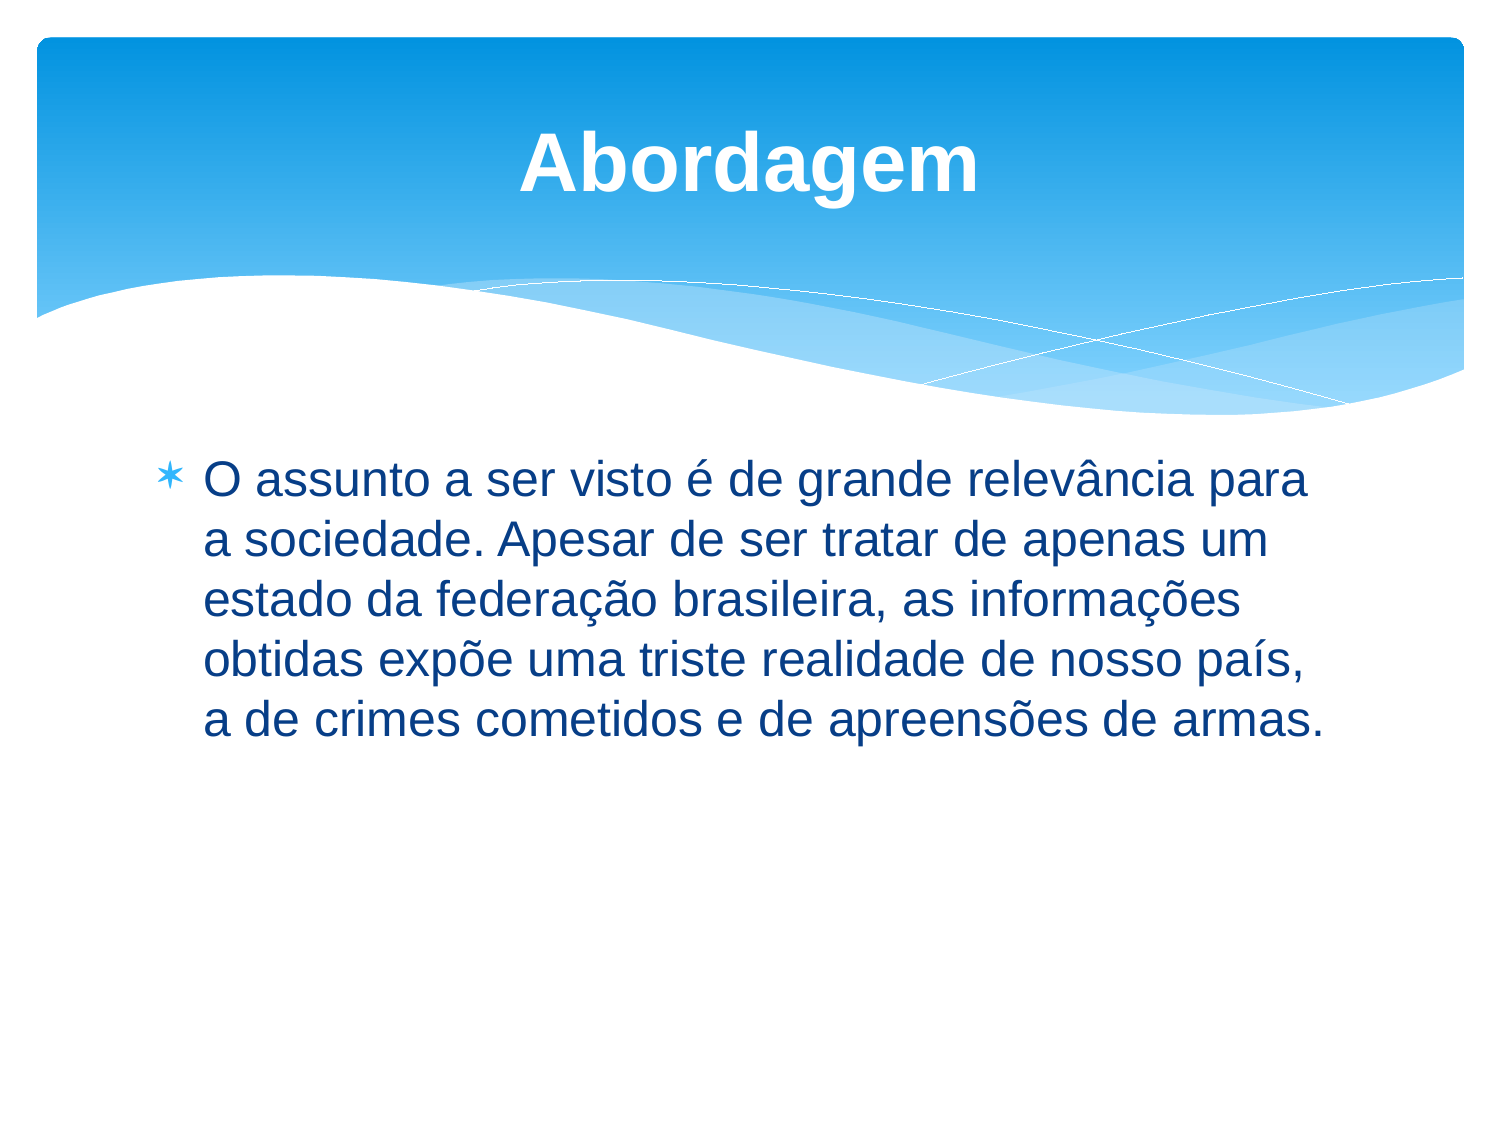

# Abordagem
O assunto a ser visto é de grande relevância para a sociedade. Apesar de ser tratar de apenas um estado da federação brasileira, as informações obtidas expõe uma triste realidade de nosso país, a de crimes cometidos e de apreensões de armas.